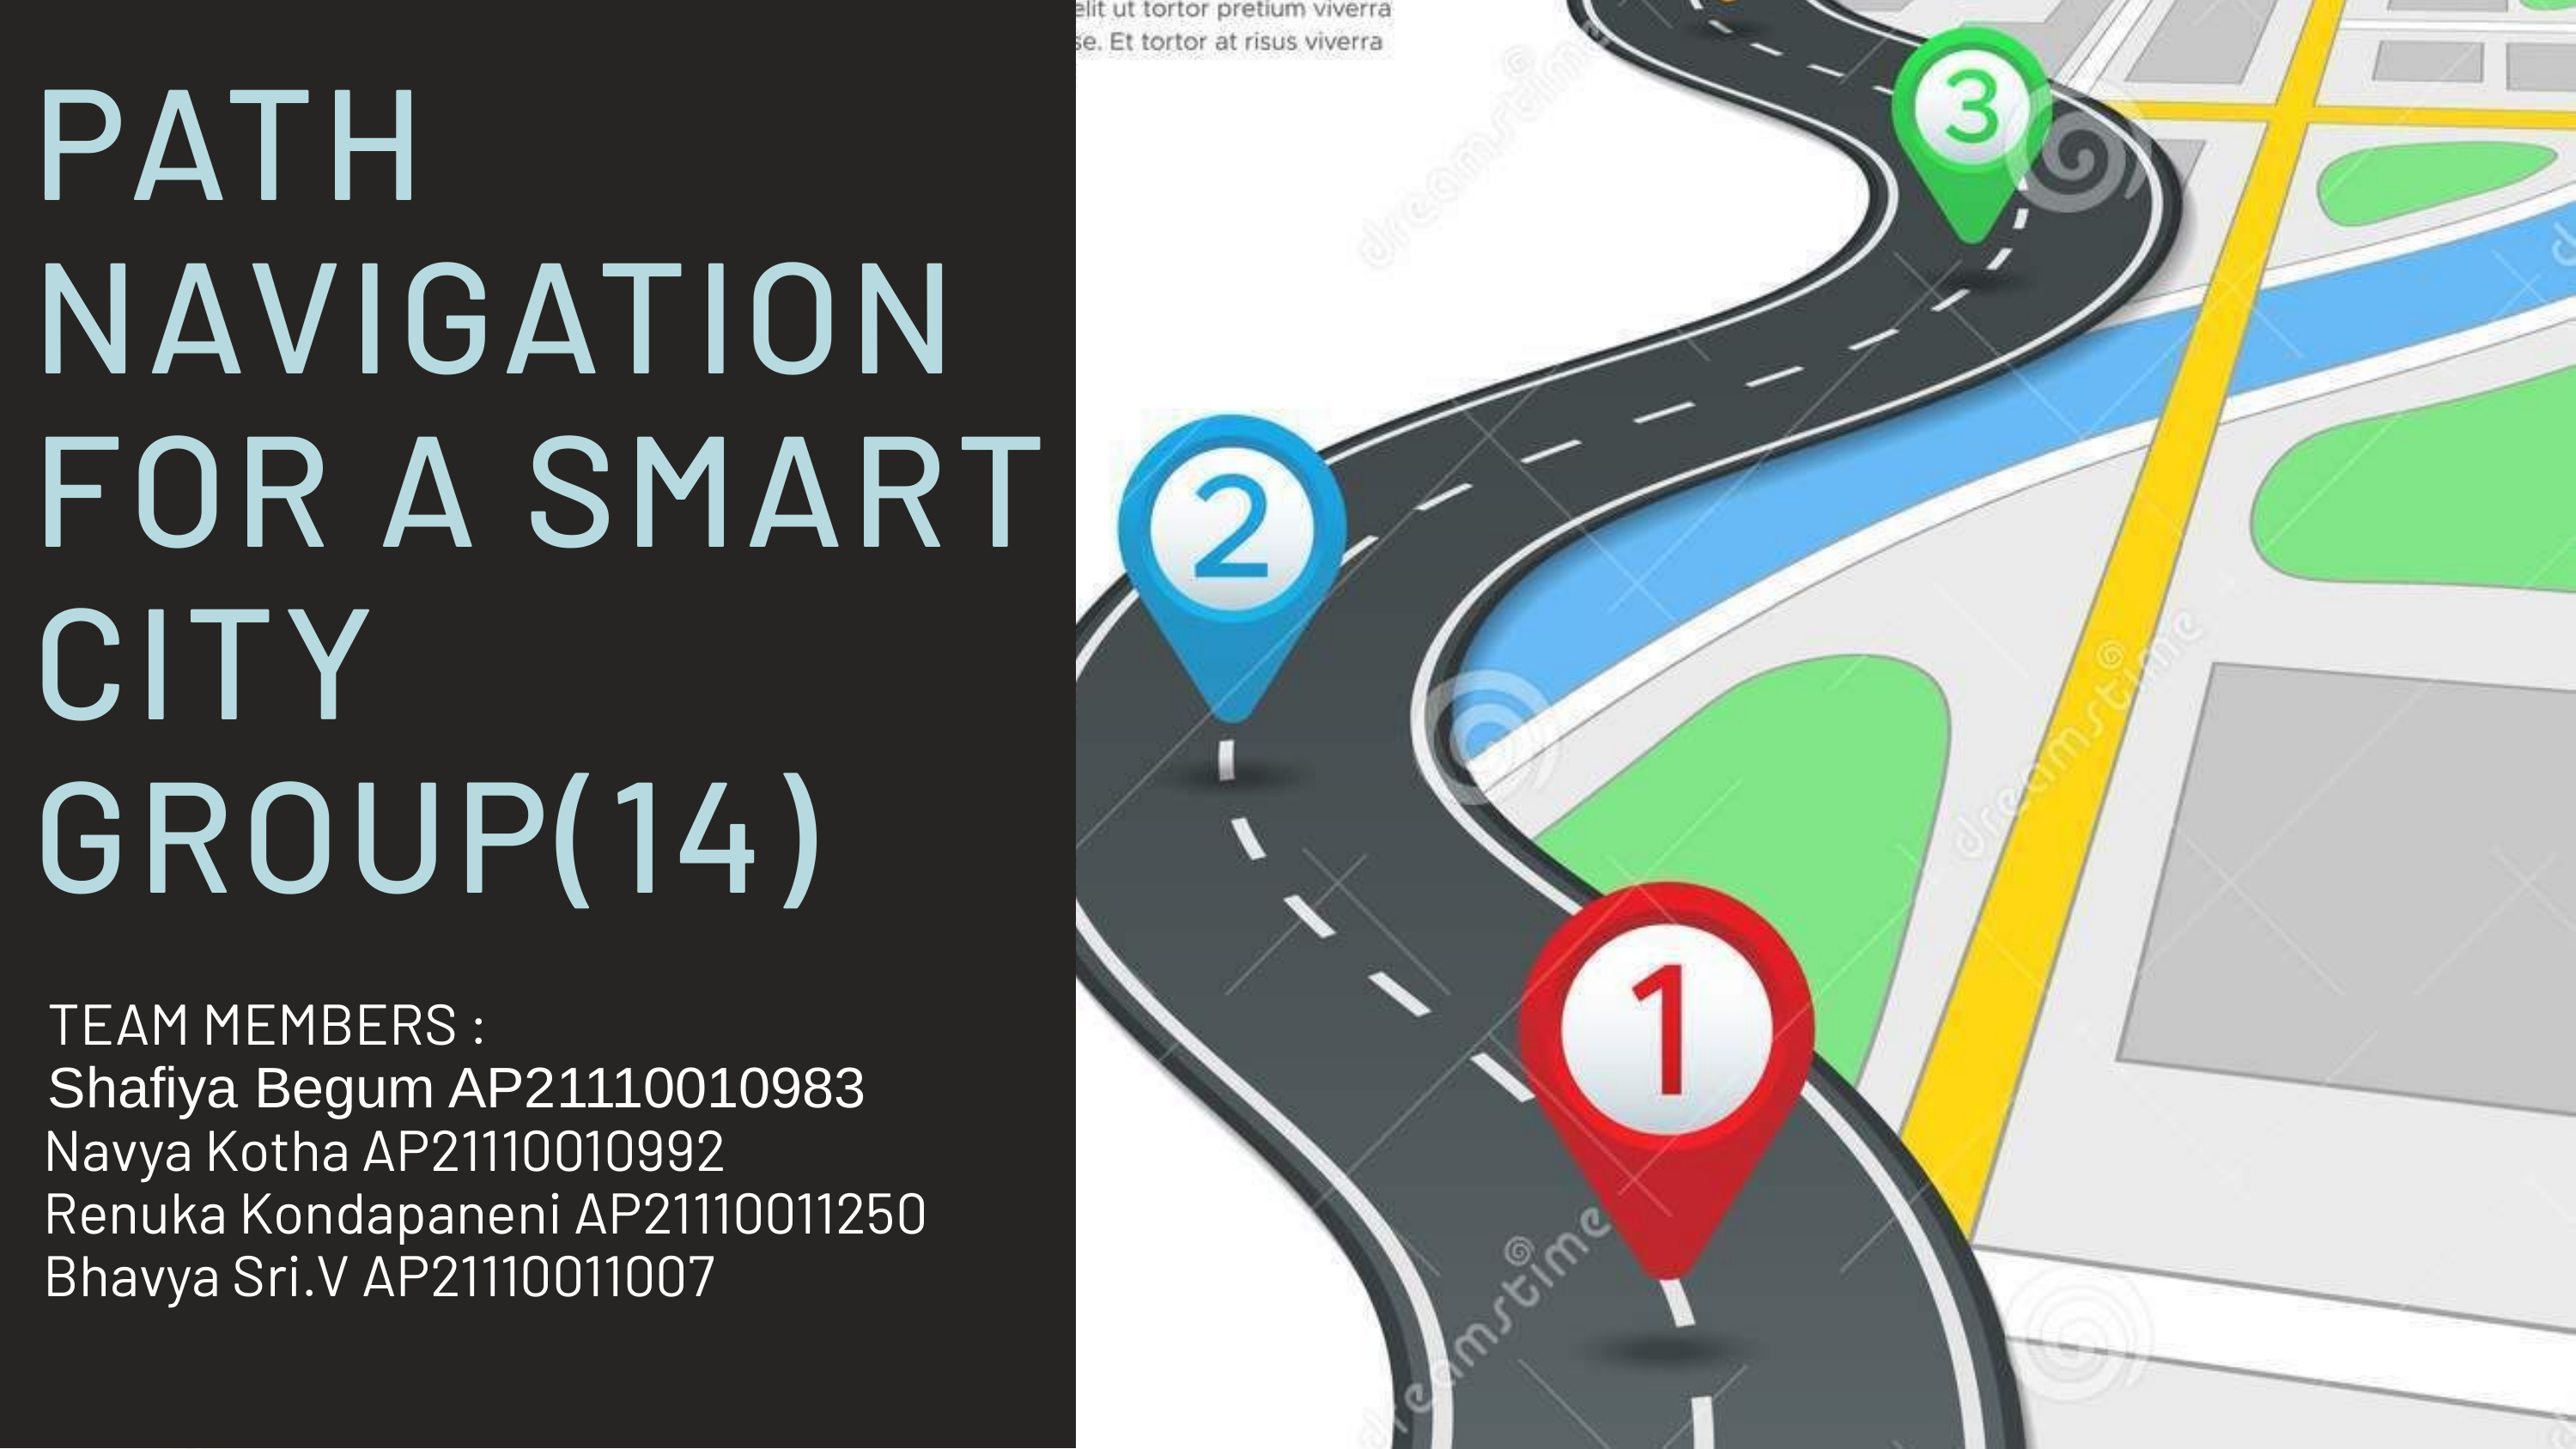

PATH NAVIGATION FOR A SMART CITY
GROUP(14)
                              TEAM MEMBERS :
                              Shafiya Begum AP21110010983
                              Navya Kotha AP21110010992
                              Renuka Kondapaneni AP21110011250
                              Bhavya Sri.V AP21110011007